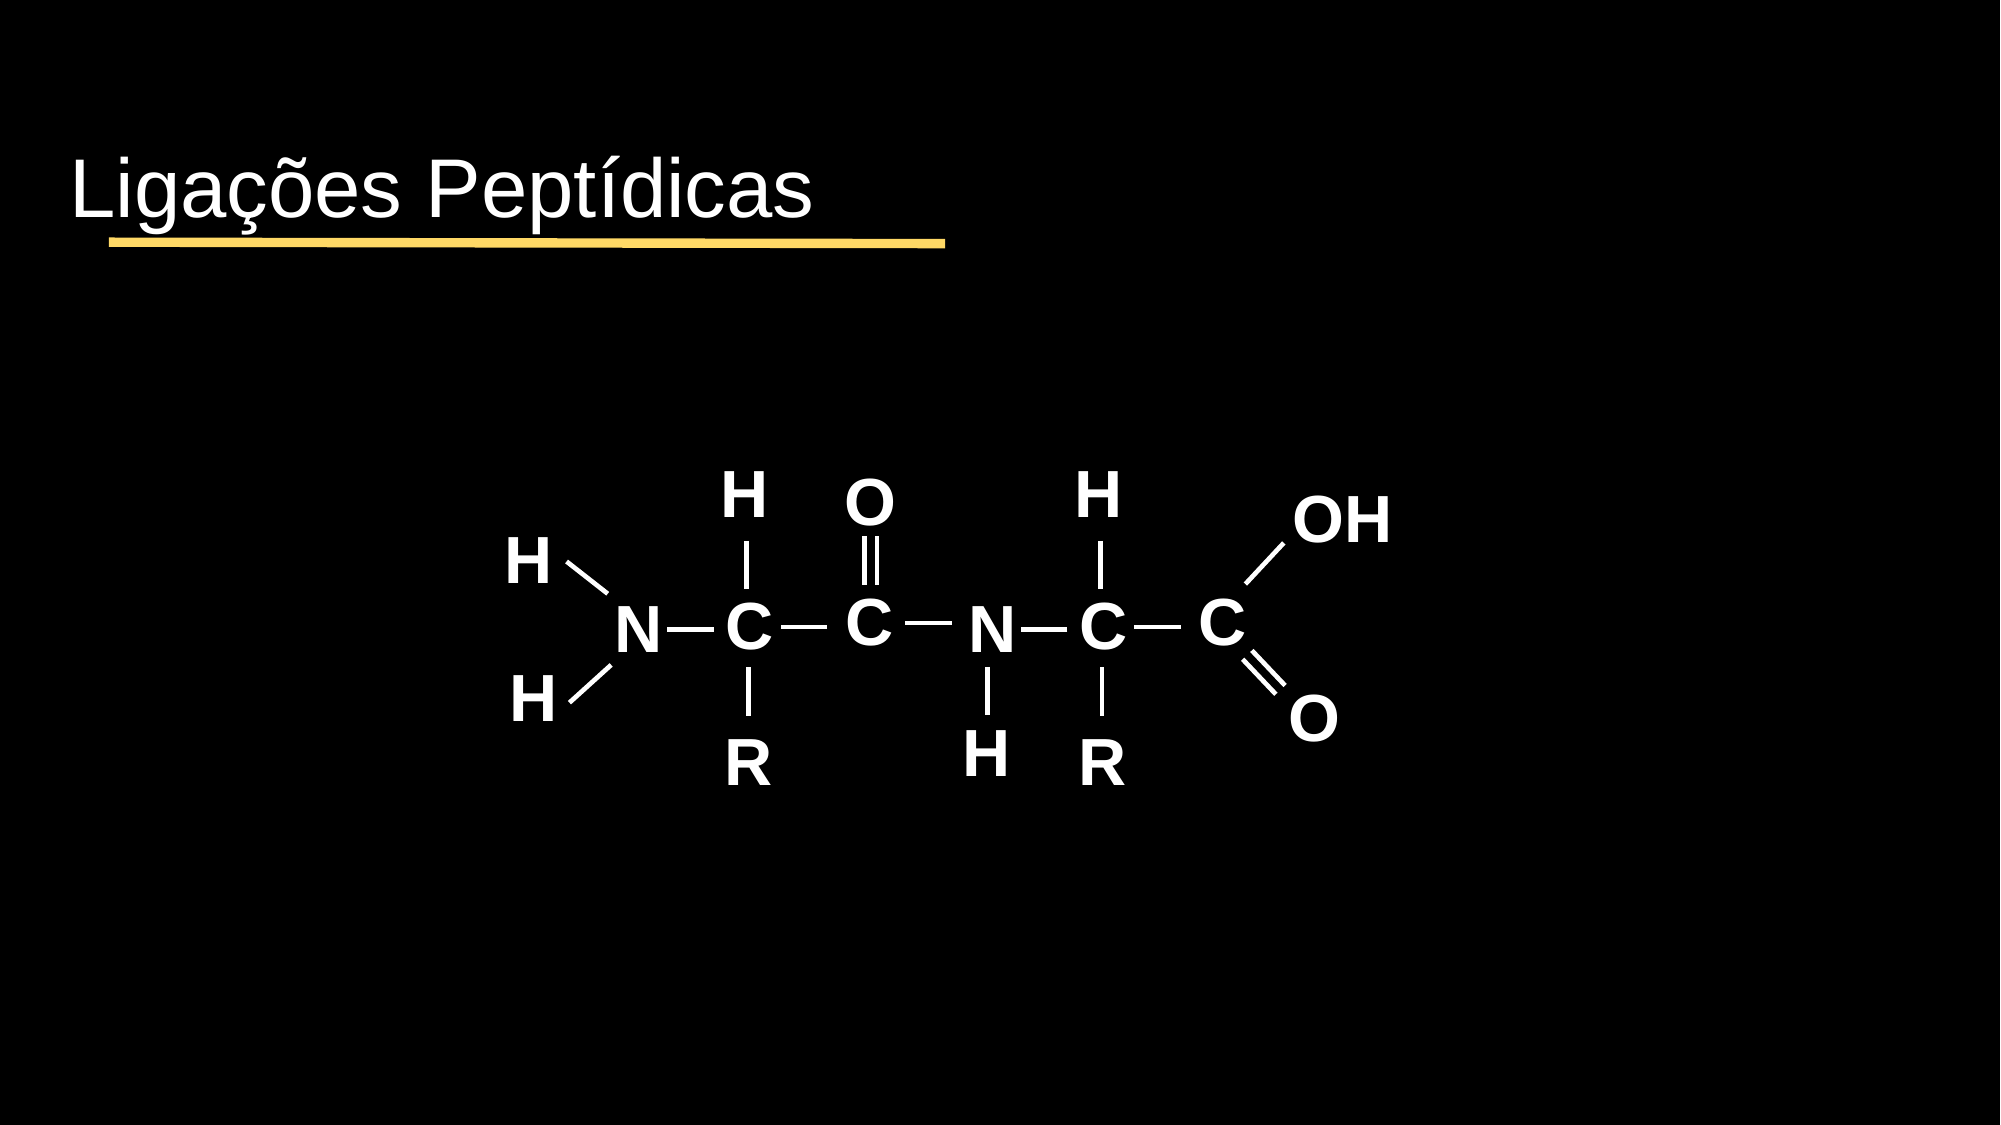

Ligações Peptídicas
H
H
O
OH
H
C
C
C
C
N
N
H
O
H
R
R